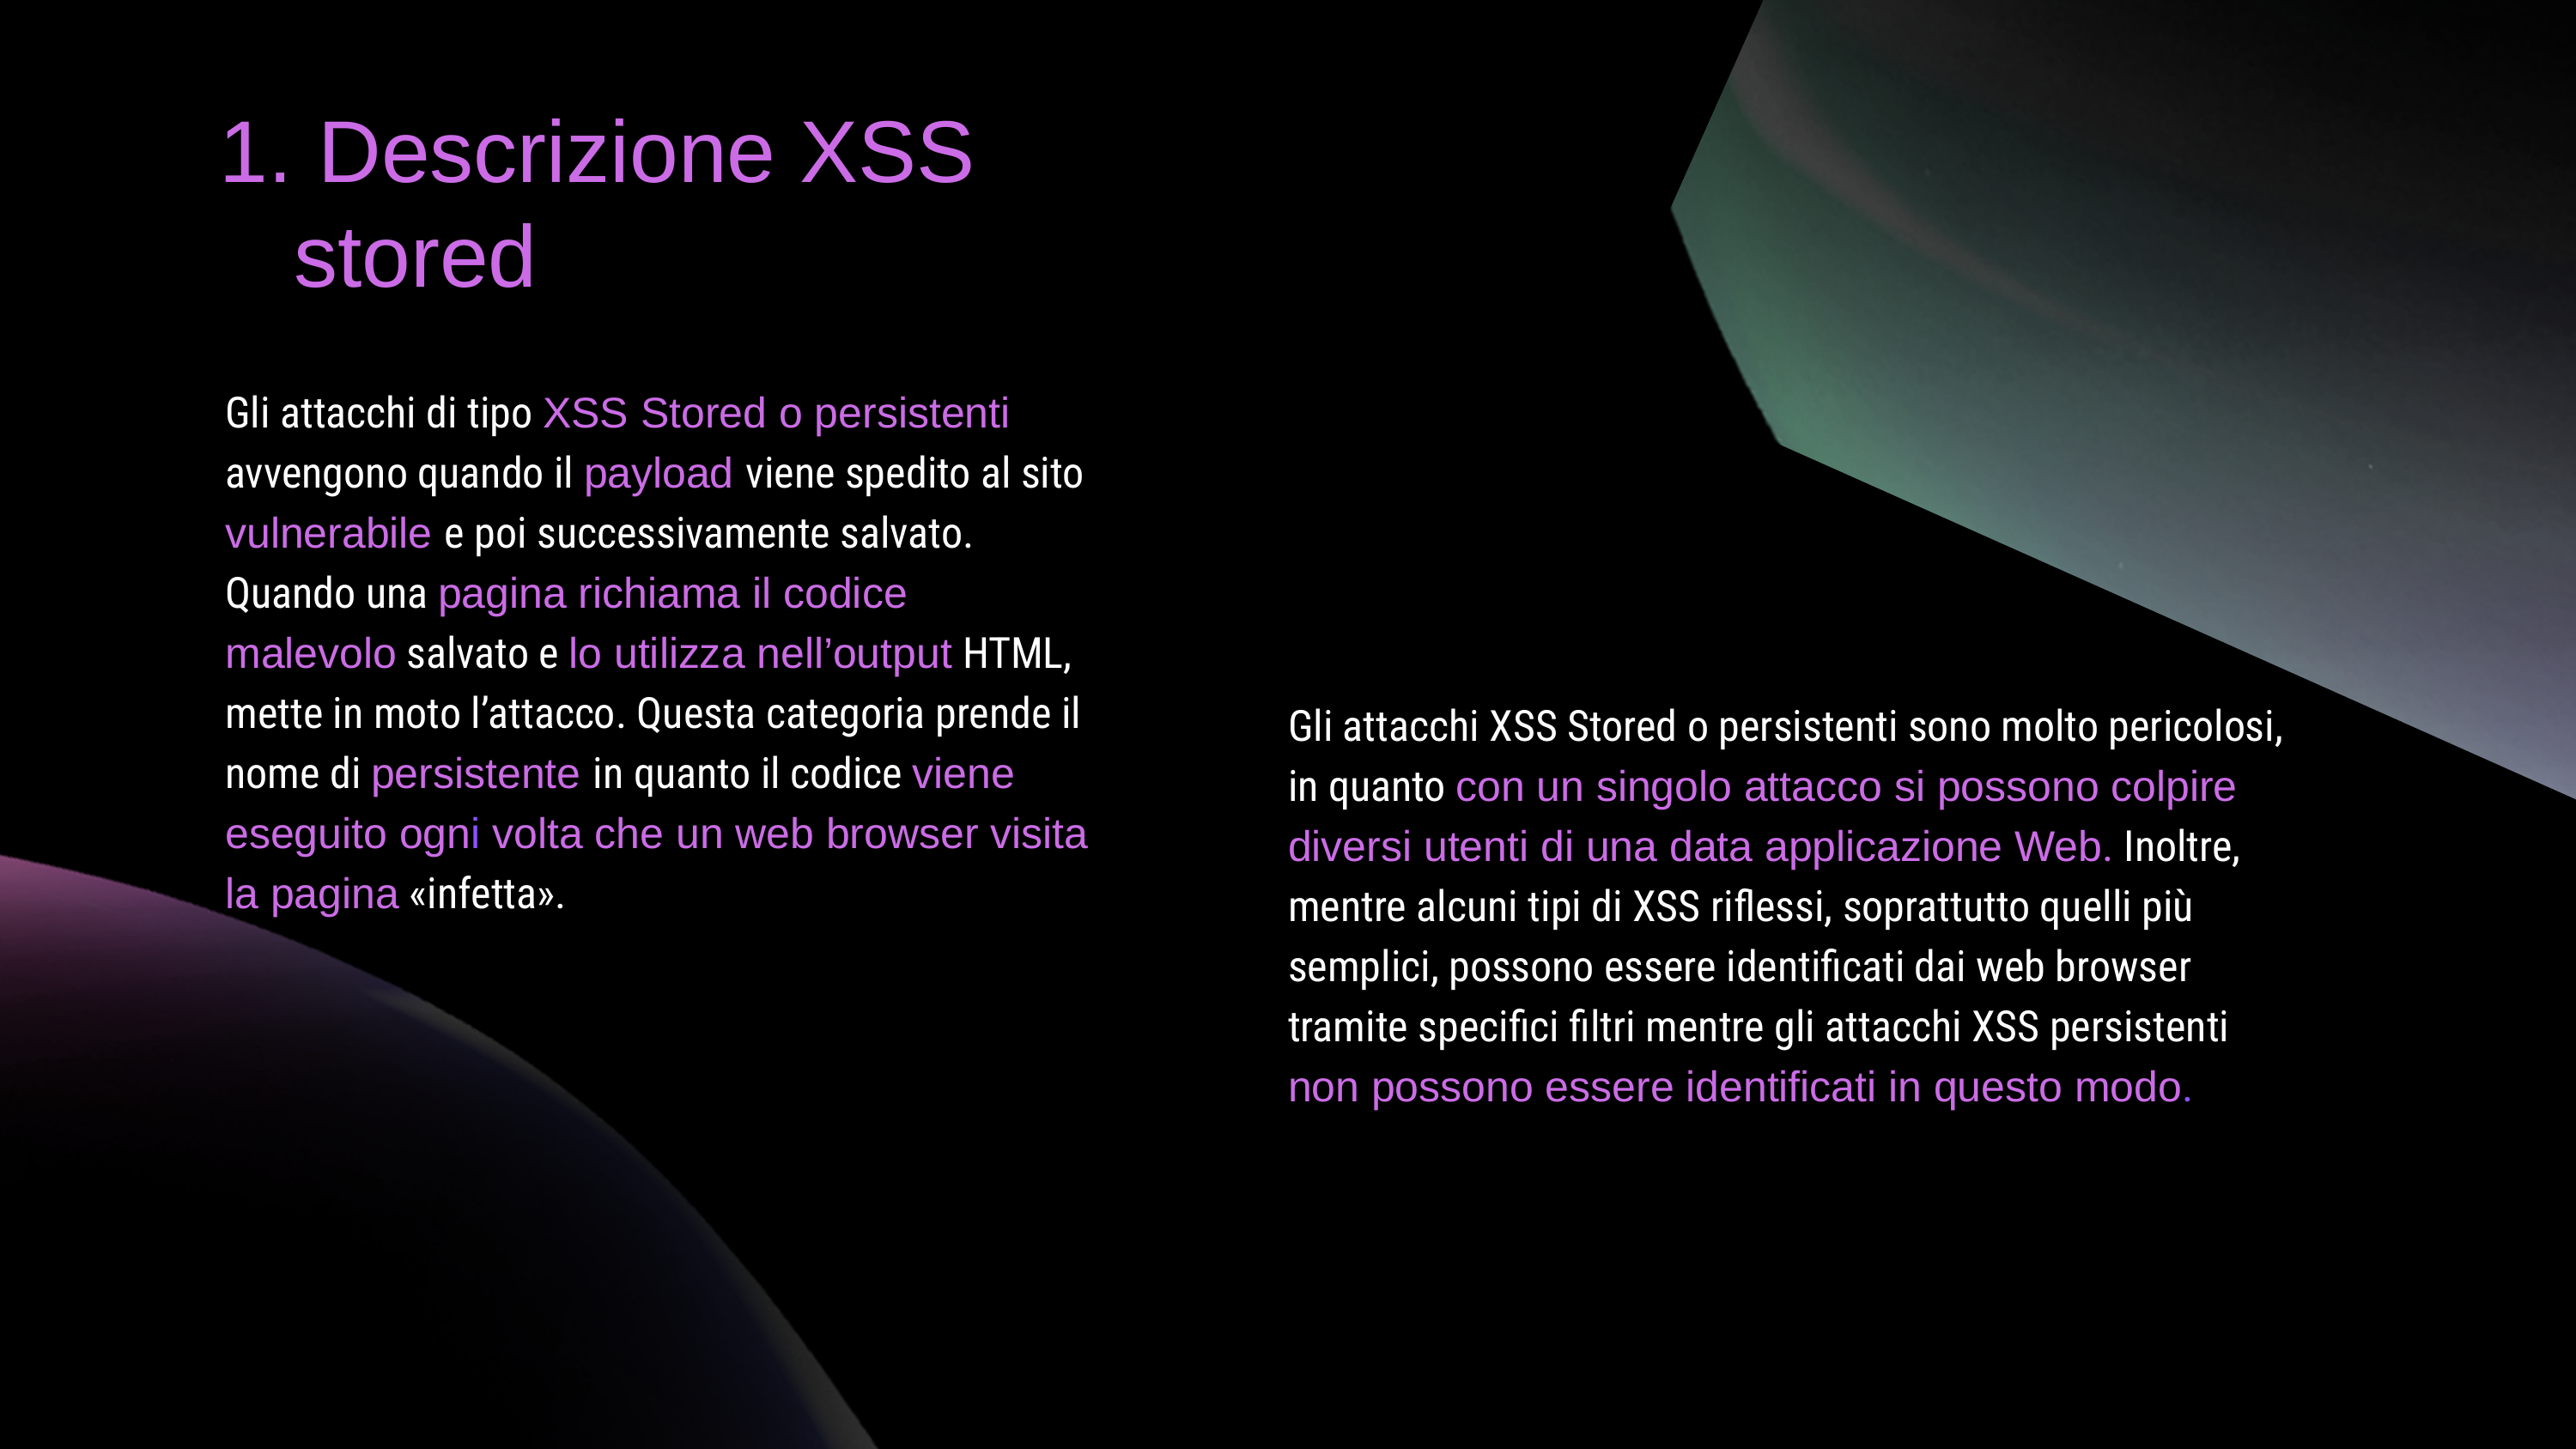

Descrizione XSS  stored
Gli attacchi di tipo XSS Stored o persistenti avvengono quando il payload viene spedito al sito vulnerabile e poi successivamente salvato. Quando una pagina richiama il codice malevolo salvato e lo utilizza nell’output HTML, mette in moto l’attacco. Questa categoria prende il nome di persistente in quanto il codice viene eseguito ogni volta che un web browser visita la pagina «infetta».

Gli attacchi XSS Stored o persistenti sono molto pericolosi, in quanto con un singolo attacco si possono colpire diversi utenti di una data applicazione Web. Inoltre, mentre alcuni tipi di XSS riflessi, soprattutto quelli più semplici, possono essere identificati dai web browser tramite specifici filtri mentre gli attacchi XSS persistenti non possono essere identificati in questo modo.